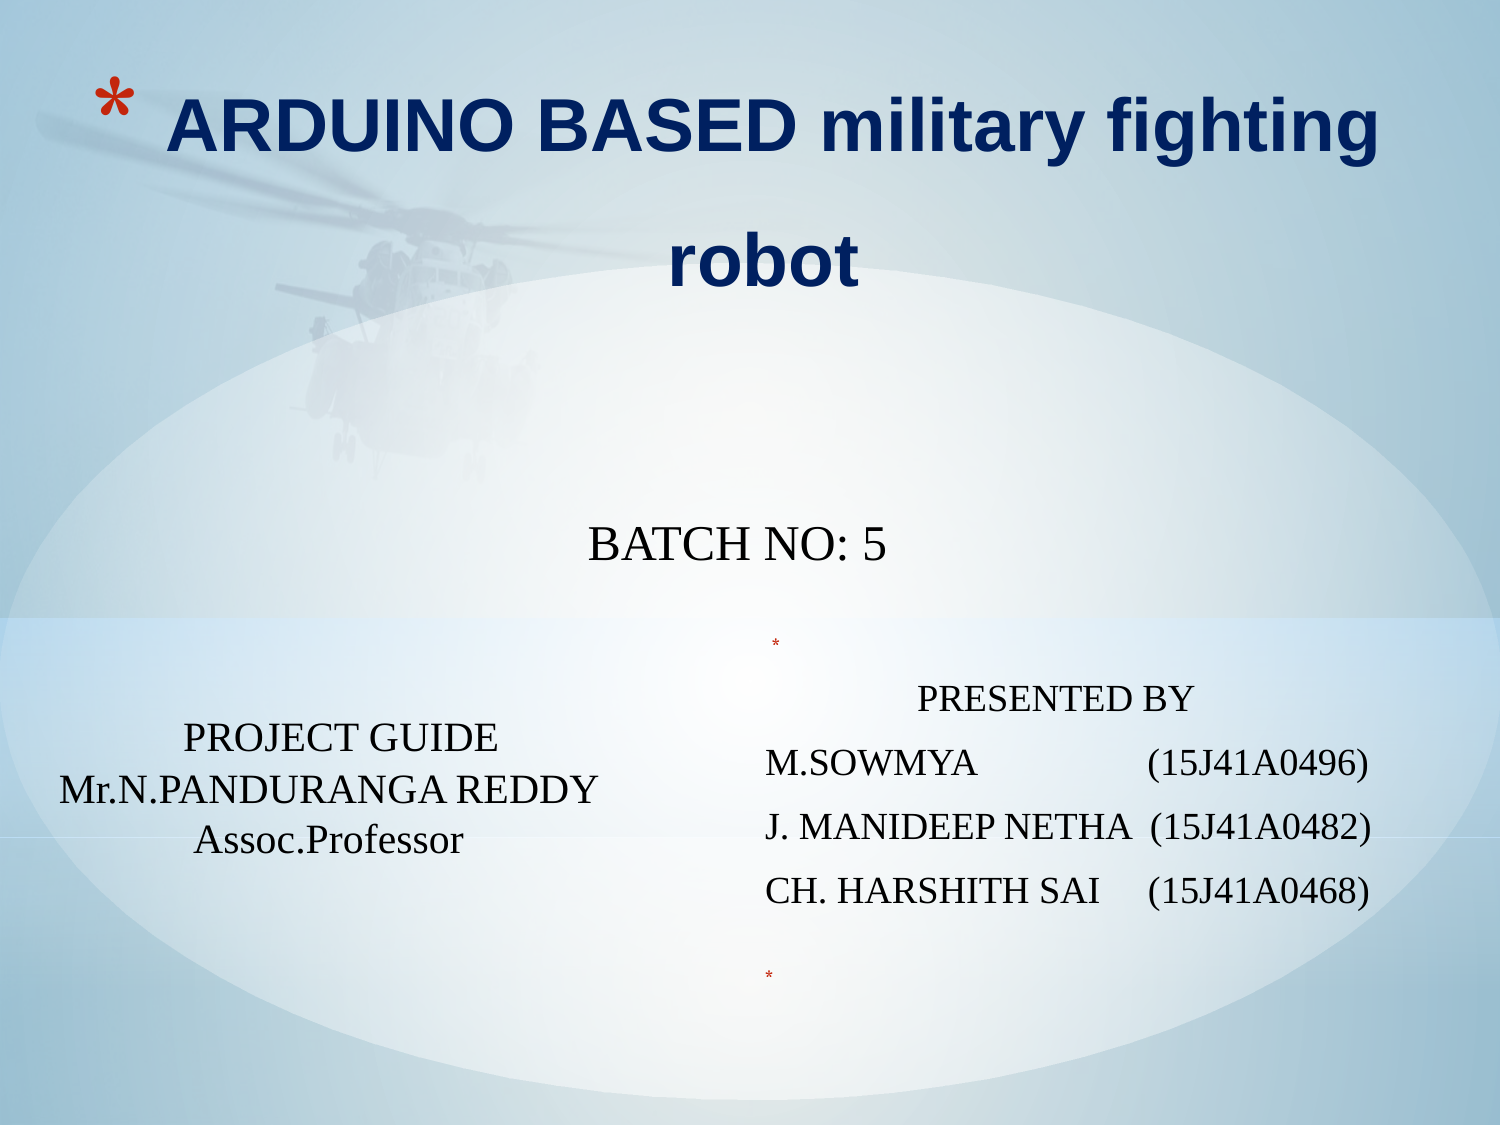

ARDUINO BASED military fighting robot
BATCH NO: 5

                PRESENTED BY
M.SOWMYA                  (15J41A0496)
J. MANIDEEP NETHA  (15J41A0482)
CH. HARSHITH SAI     (15J41A0468)

 PROJECT GUIDE
Mr.N.PANDURANGA REDDY
Assoc.Professor